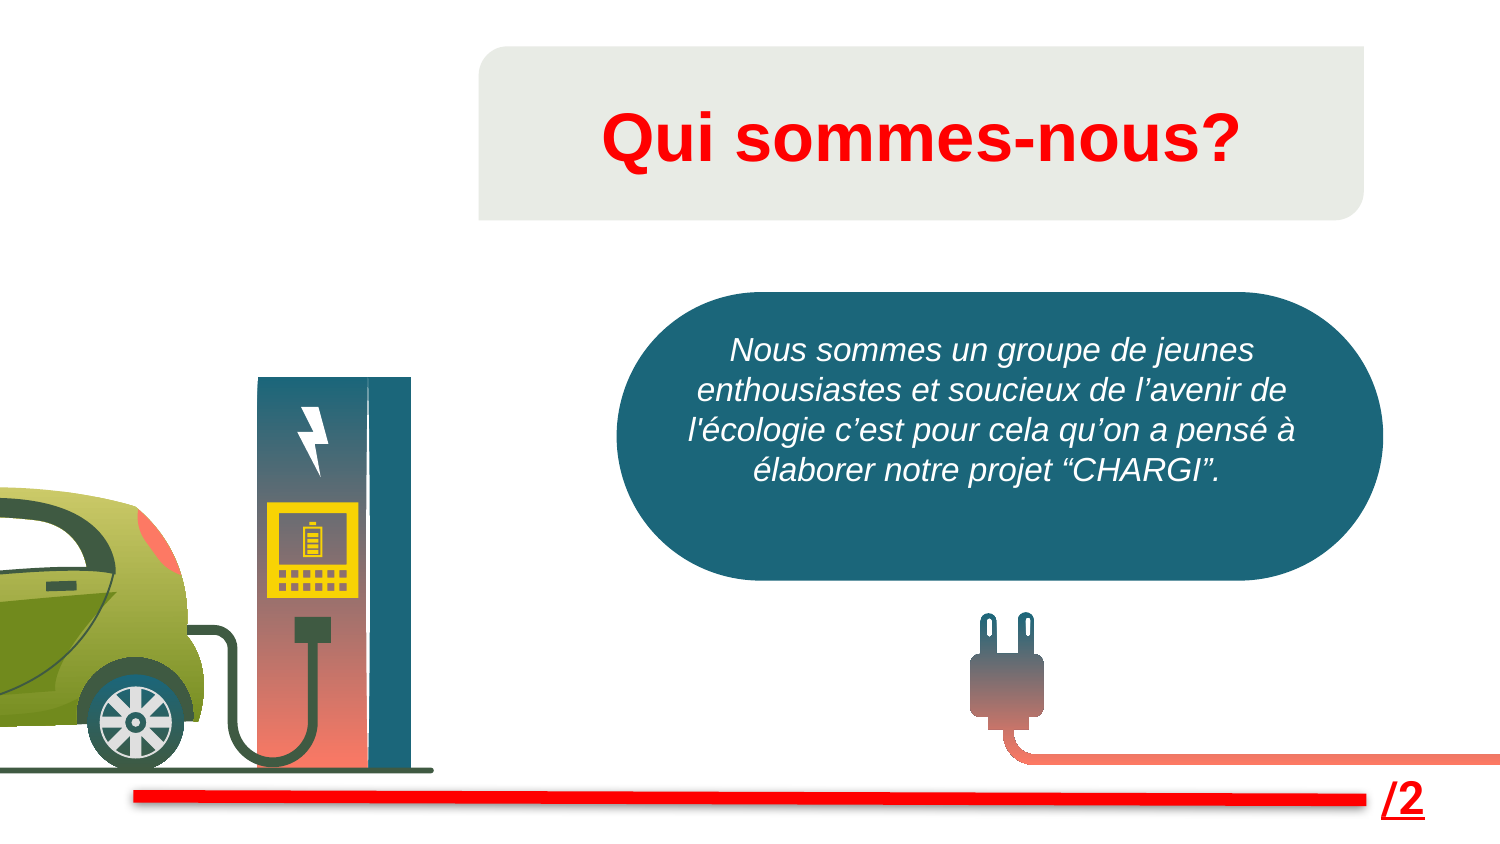

Qui sommes-nous?

Nous sommes un groupe de jeunes enthousiastes et soucieux de l’avenir de l'écologie c’est pour cela qu’on a pensé à élaborer notre projet “CHARGI”.

/2